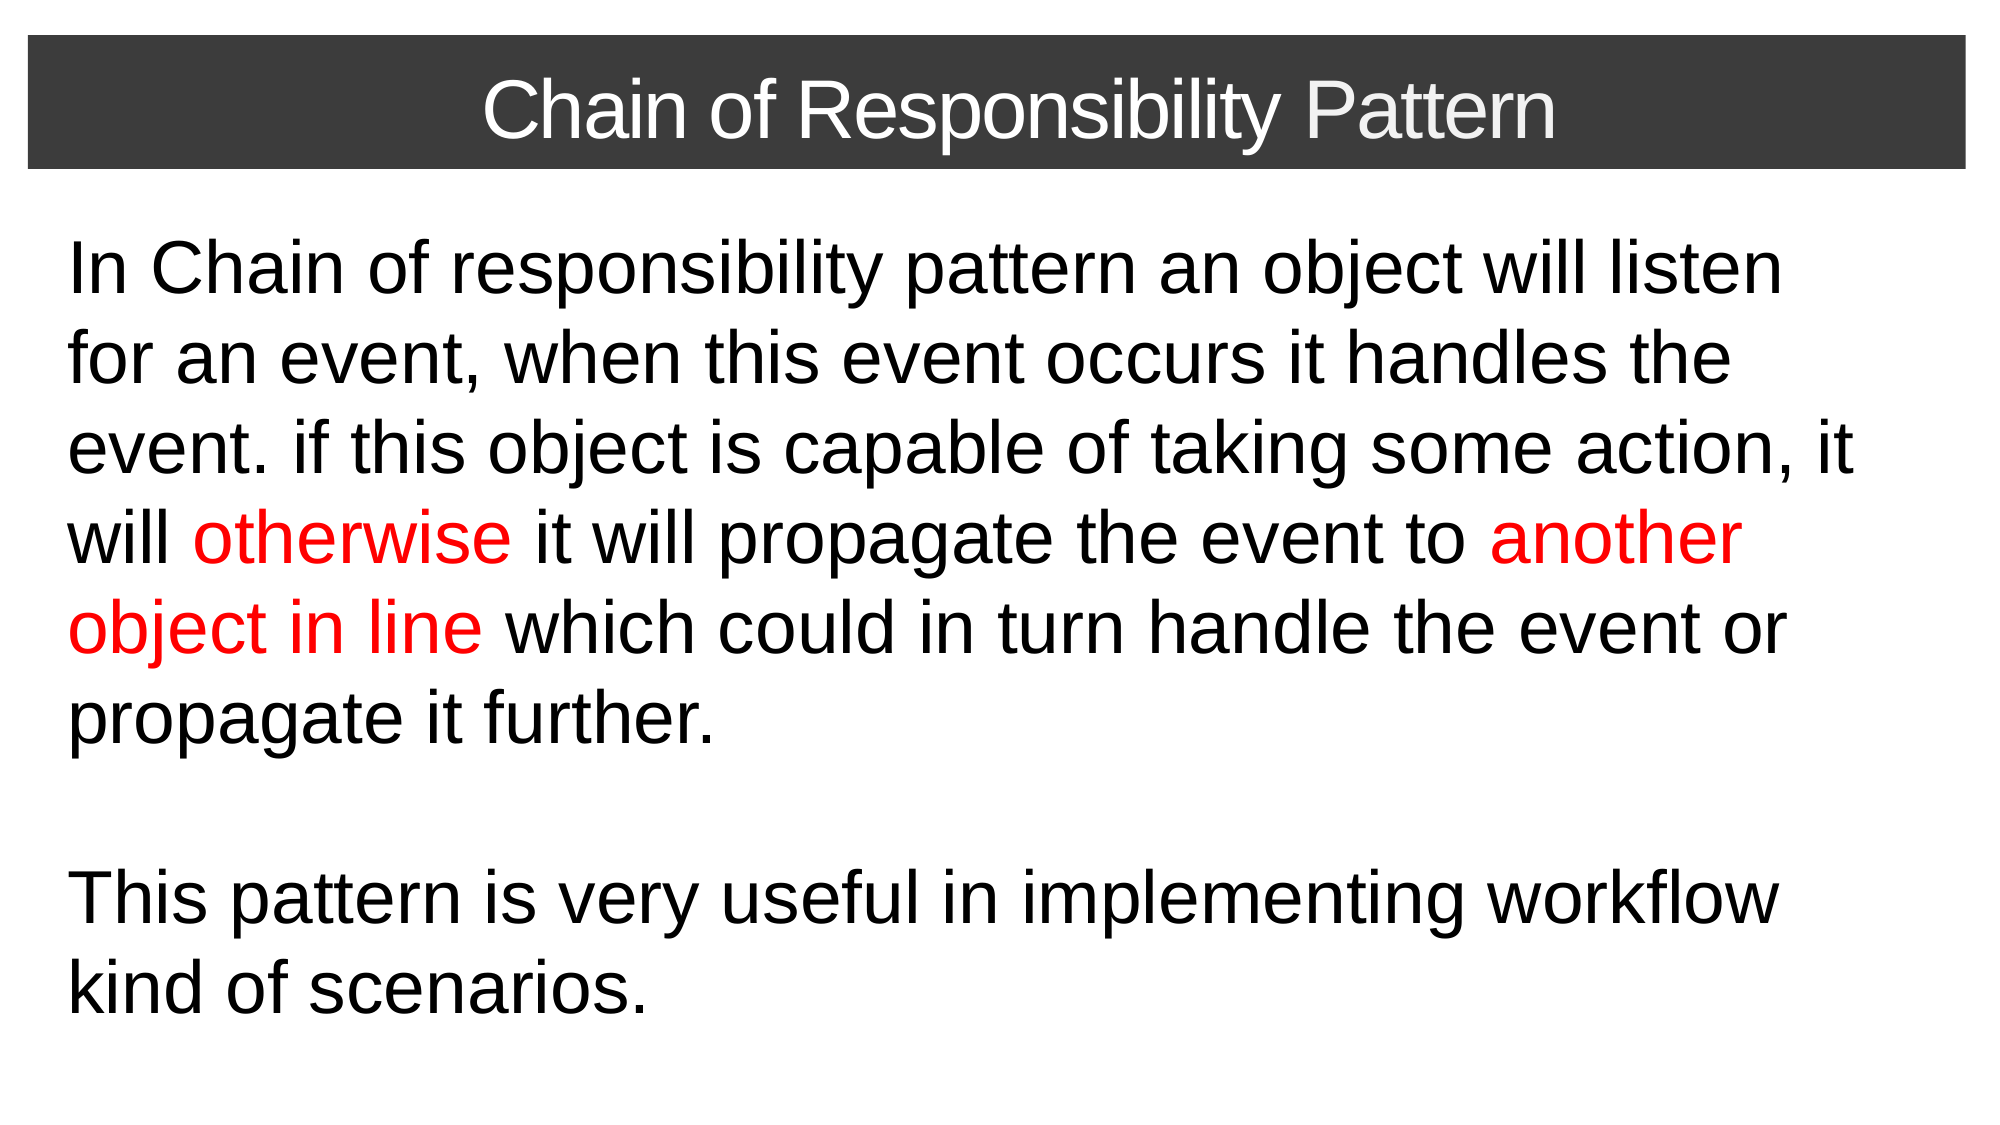

Chain of Responsibility Pattern
In Chain of responsibility pattern an object will listen for an event, when this event occurs it handles the event. if this object is capable of taking some action, it will otherwise it will propagate the event to another object in line which could in turn handle the event or propagate it further.

This pattern is very useful in implementing workflow kind of scenarios.